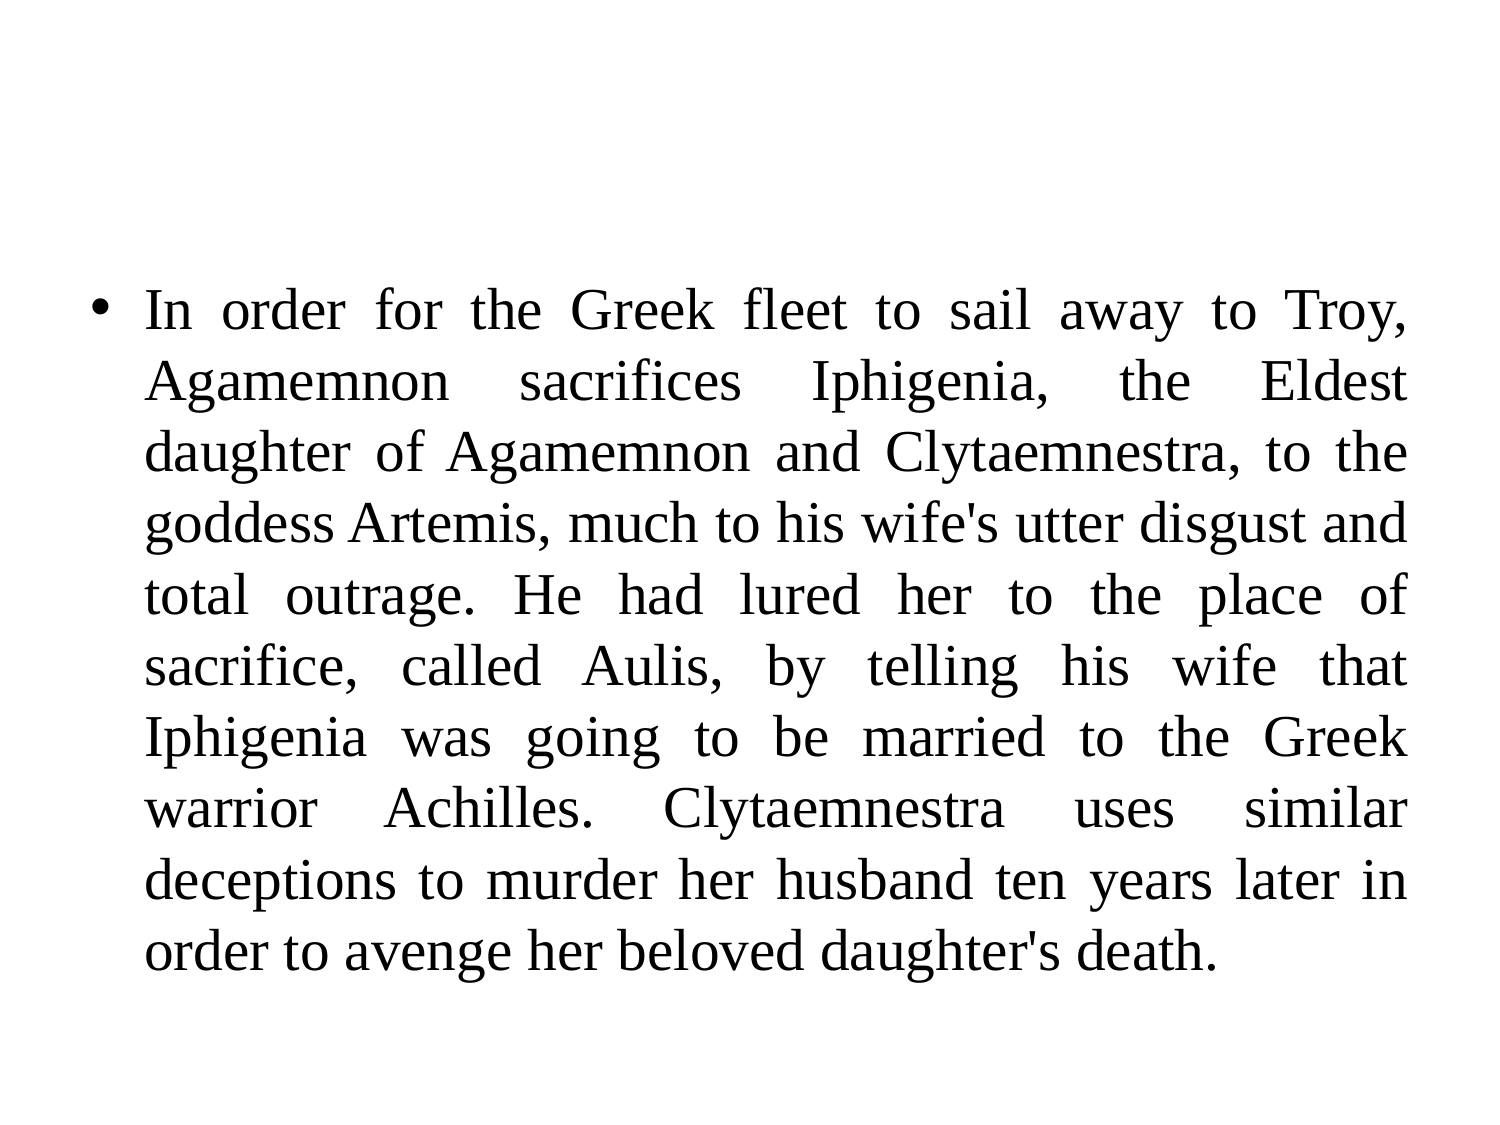

#
In order for the Greek fleet to sail away to Troy, Agamemnon sacrifices Iphigenia, the Eldest daughter of Agamemnon and Clytaemnestra, to the goddess Artemis, much to his wife's utter disgust and total outrage. He had lured her to the place of sacrifice, called Aulis, by telling his wife that Iphigenia was going to be married to the Greek warrior Achilles. Clytaemnestra uses similar deceptions to murder her husband ten years later in order to avenge her beloved daughter's death.